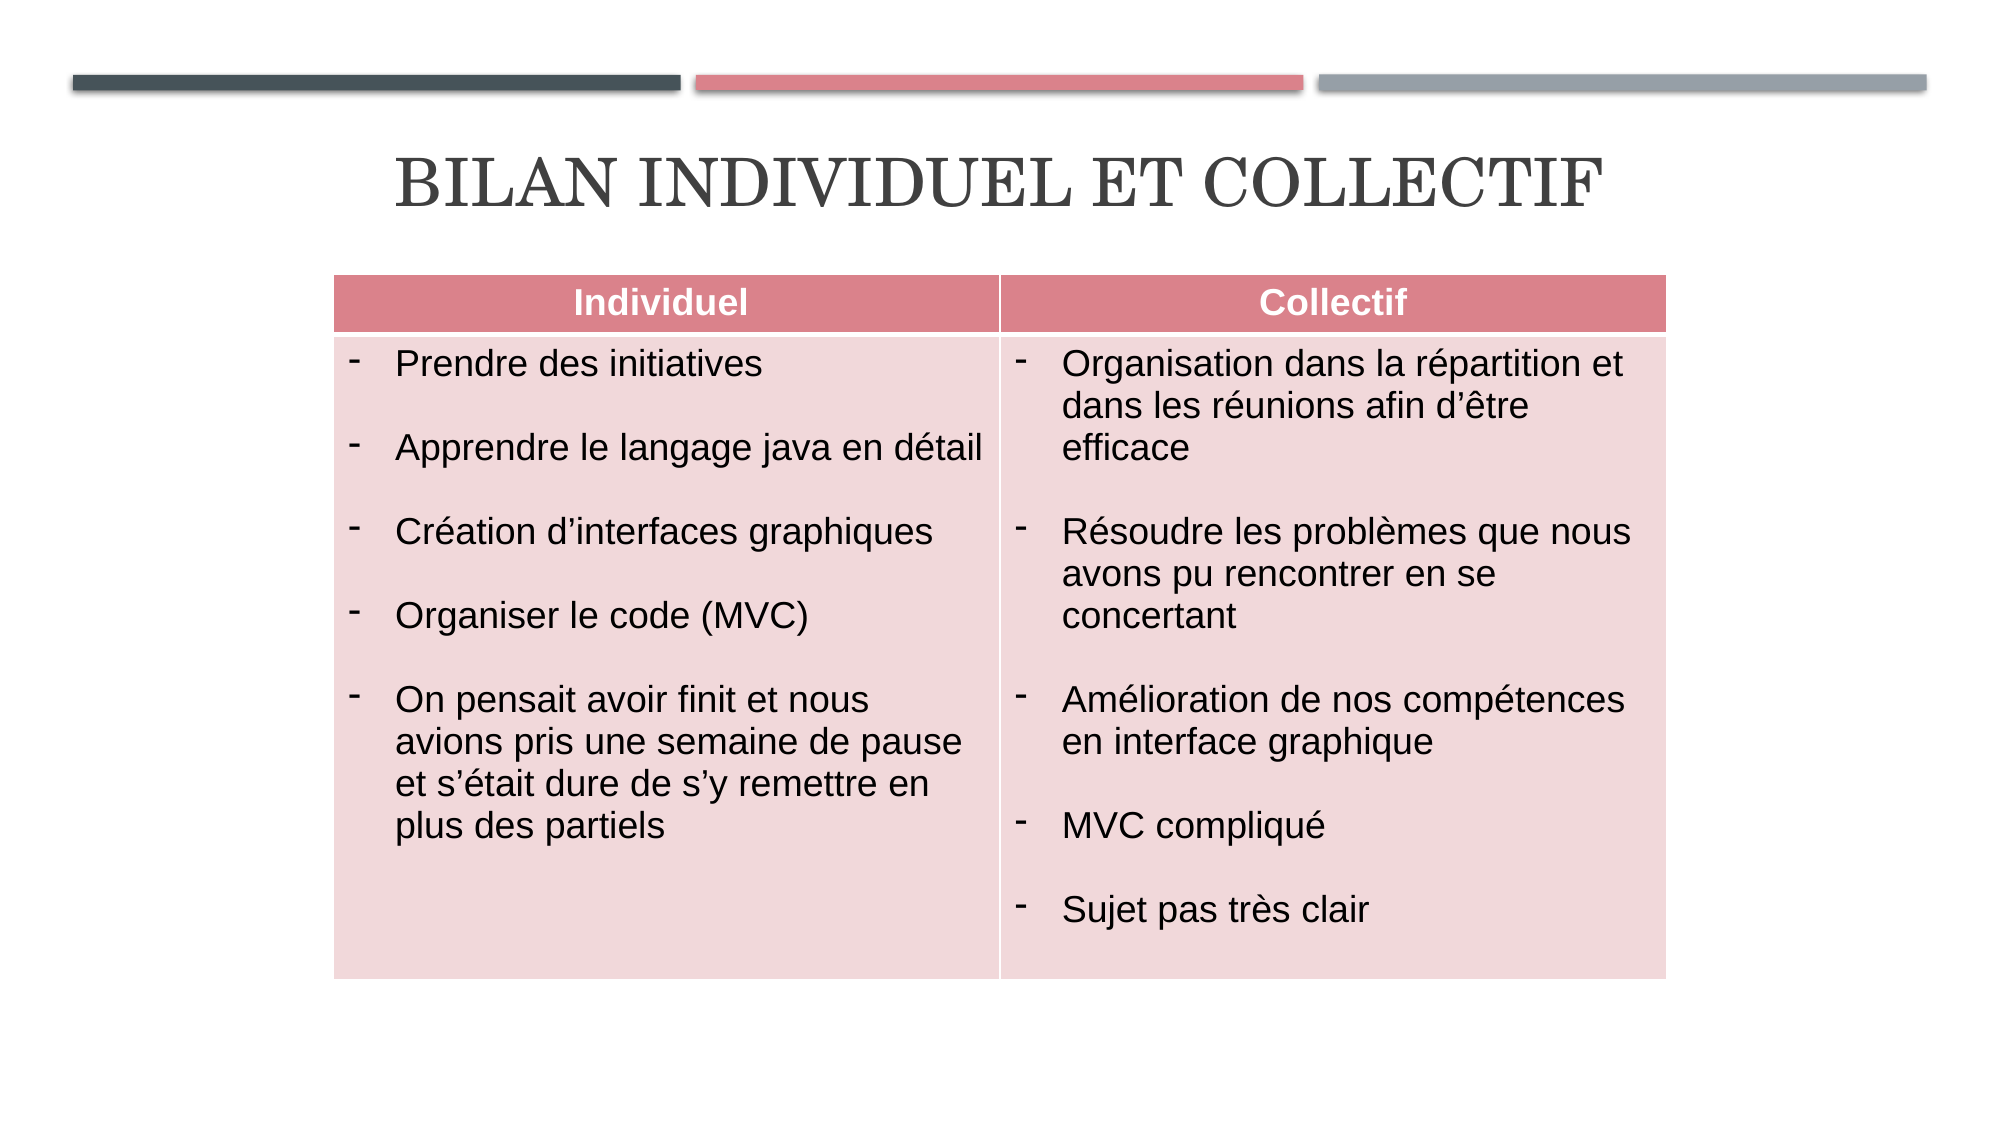

# Bilan individuel et collectif
| Individuel | Collectif |
| --- | --- |
| Prendre des initiatives Apprendre le langage java en détail Création d’interfaces graphiques Organiser le code (MVC) On pensait avoir finit et nous avions pris une semaine de pause et s’était dure de s’y remettre en plus des partiels | Organisation dans la répartition et dans les réunions afin d’être efficace Résoudre les problèmes que nous avons pu rencontrer en se concertant Amélioration de nos compétences en interface graphique MVC compliqué Sujet pas très clair |